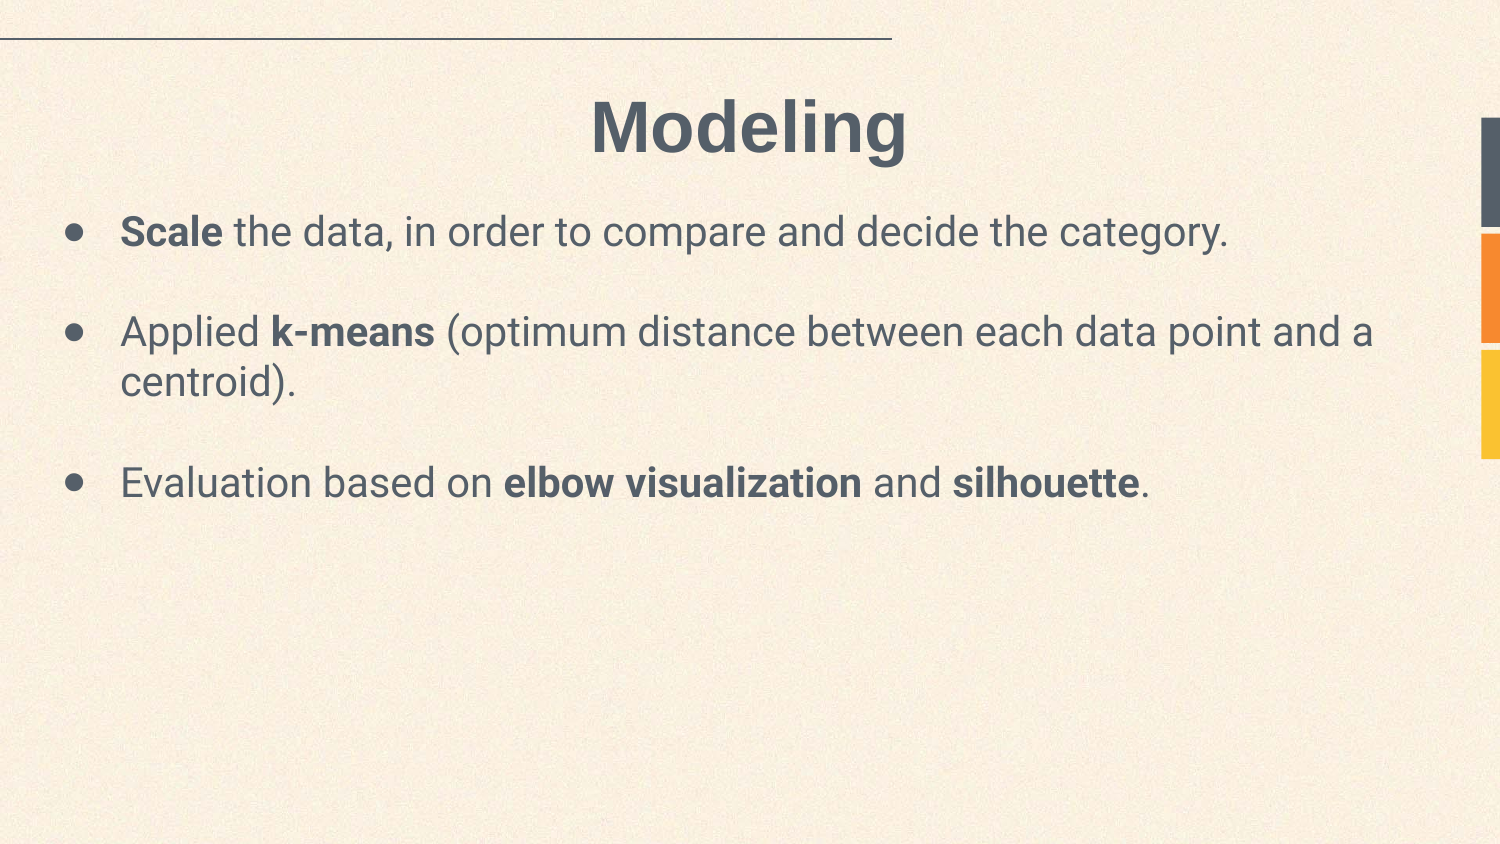

# Modeling
Scale the data, in order to compare and decide the category.

Applied k-means (optimum distance between each data point and a centroid).

Evaluation based on elbow visualization and silhouette.